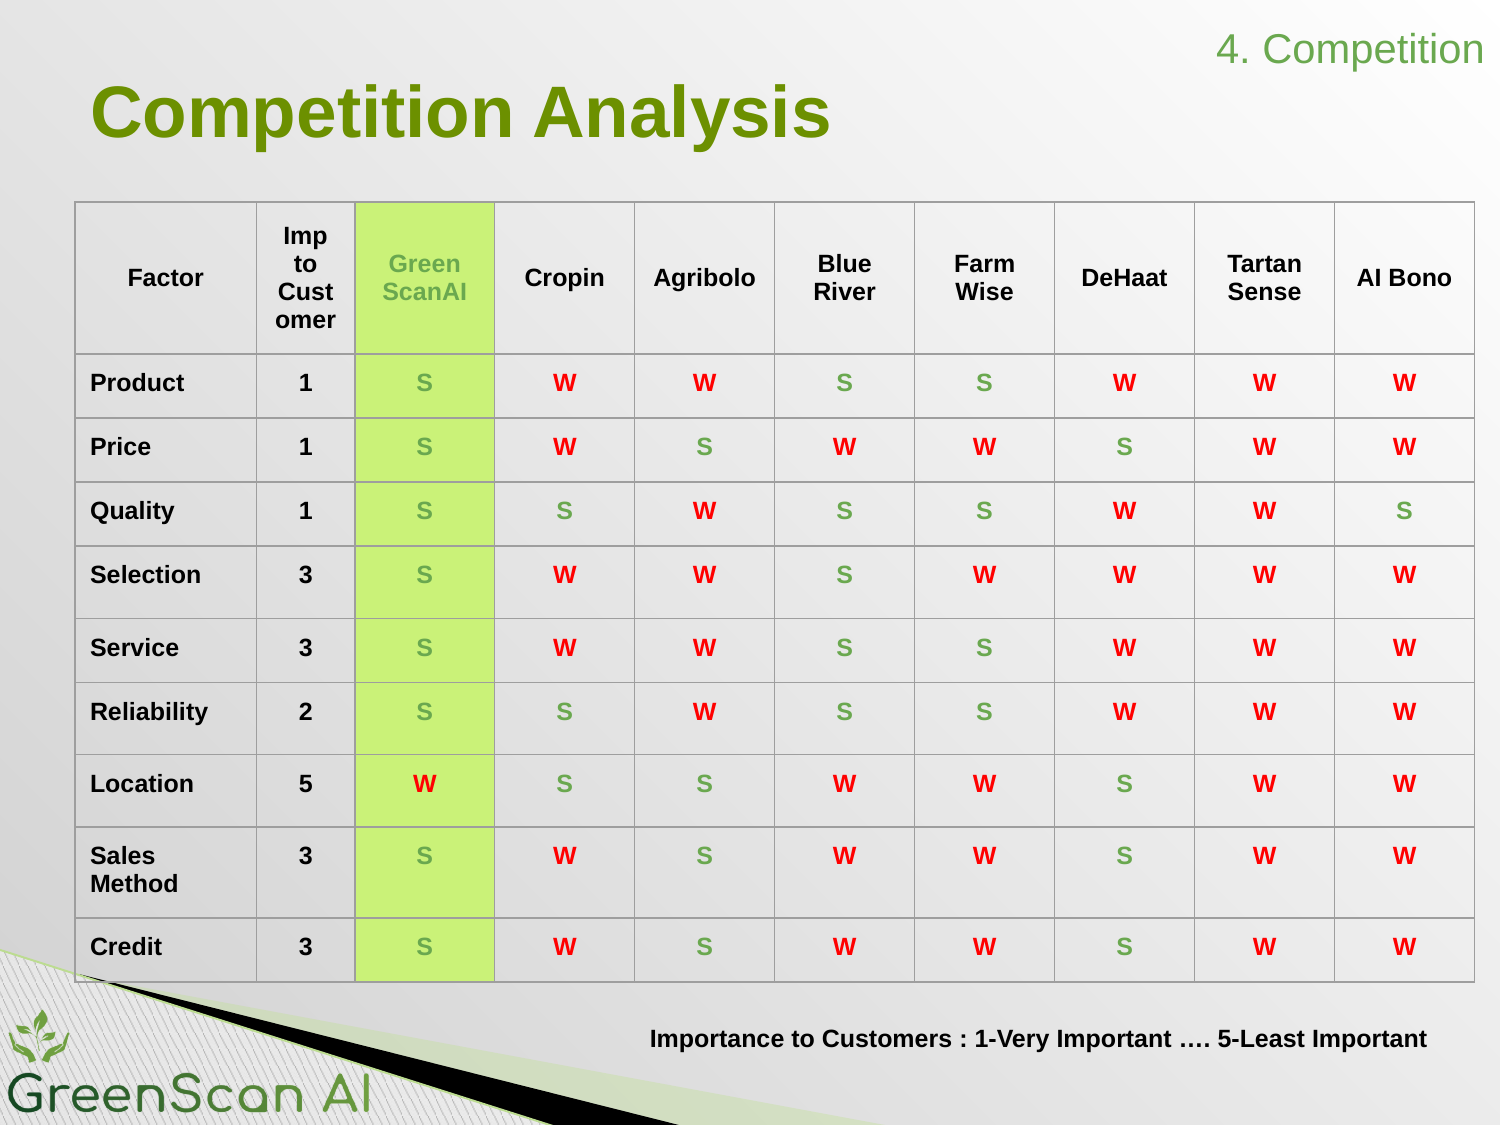

# Competition Analysis
4. Competition

| Factor | Imp to Customer | Green ScanAI | Cropin | Agribolo | Blue River | Farm Wise | DeHaat | Tartan Sense | AI Bono |
| --- | --- | --- | --- | --- | --- | --- | --- | --- | --- |
| Product | 1 | S | W | W | S | S | W | W | W |
| Price | 1 | S | W | S | W | W | S | W | W |
| Quality | 1 | S | S | W | S | S | W | W | S |
| Selection | 3 | S | W | W | S | W | W | W | W |
| Service | 3 | S | W | W | S | S | W | W | W |
| Reliability | 2 | S | S | W | S | S | W | W | W |
| Location | 5 | W | S | S | W | W | S | W | W |
| Sales Method | 3 | S | W | S | W | W | S | W | W |
| Credit | 3 | S | W | S | W | W | S | W | W |
Importance to Customers : 1-Very Important …. 5-Least Important